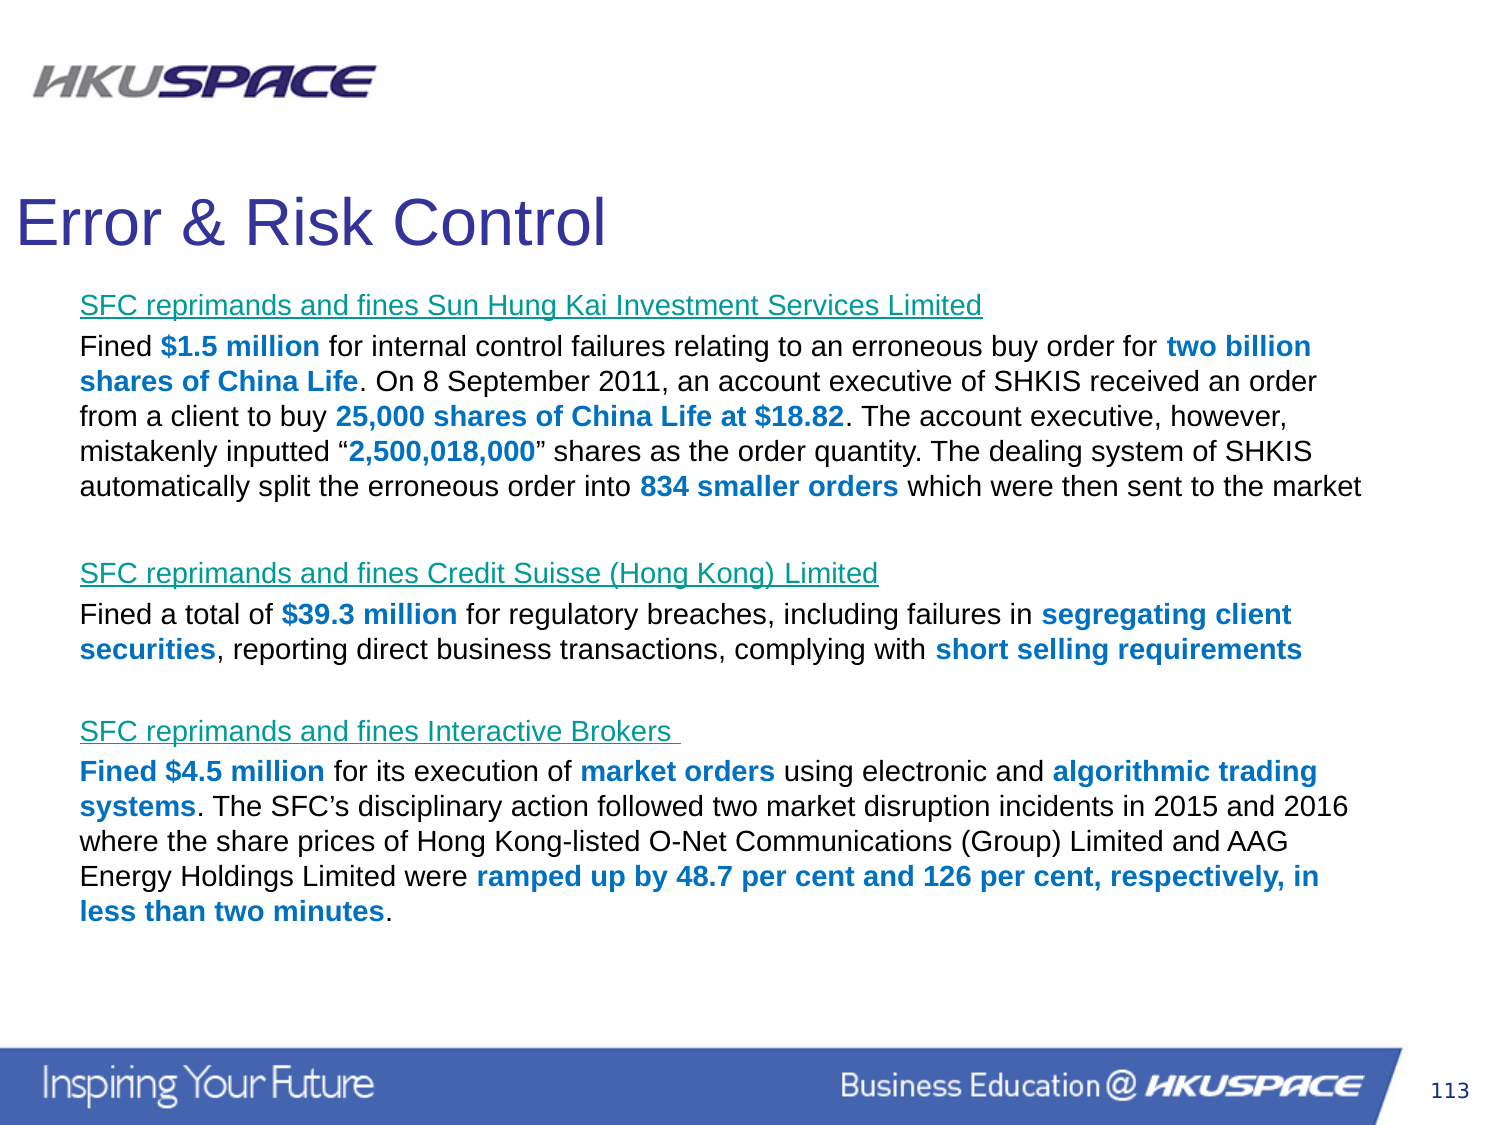

Error & Risk Control
SFC reprimands and fines Sun Hung Kai Investment Services Limited
Fined $1.5 million for internal control failures relating to an erroneous buy order for two billion shares of China Life. On 8 September 2011, an account executive of SHKIS received an order from a client to buy 25,000 shares of China Life at $18.82. The account executive, however, mistakenly inputted “2,500,018,000” shares as the order quantity. The dealing system of SHKIS automatically split the erroneous order into 834 smaller orders which were then sent to the market

SFC reprimands and fines Credit Suisse (Hong Kong) Limited
Fined a total of $39.3 million for regulatory breaches, including failures in segregating client securities, reporting direct business transactions, complying with short selling requirements

SFC reprimands and fines Interactive Brokers
Fined $4.5 million for its execution of market orders using electronic and algorithmic trading systems. The SFC’s disciplinary action followed two market disruption incidents in 2015 and 2016 where the share prices of Hong Kong-listed O-Net Communications (Group) Limited and AAG Energy Holdings Limited were ramped up by 48.7 per cent and 126 per cent, respectively, in less than two minutes.

113